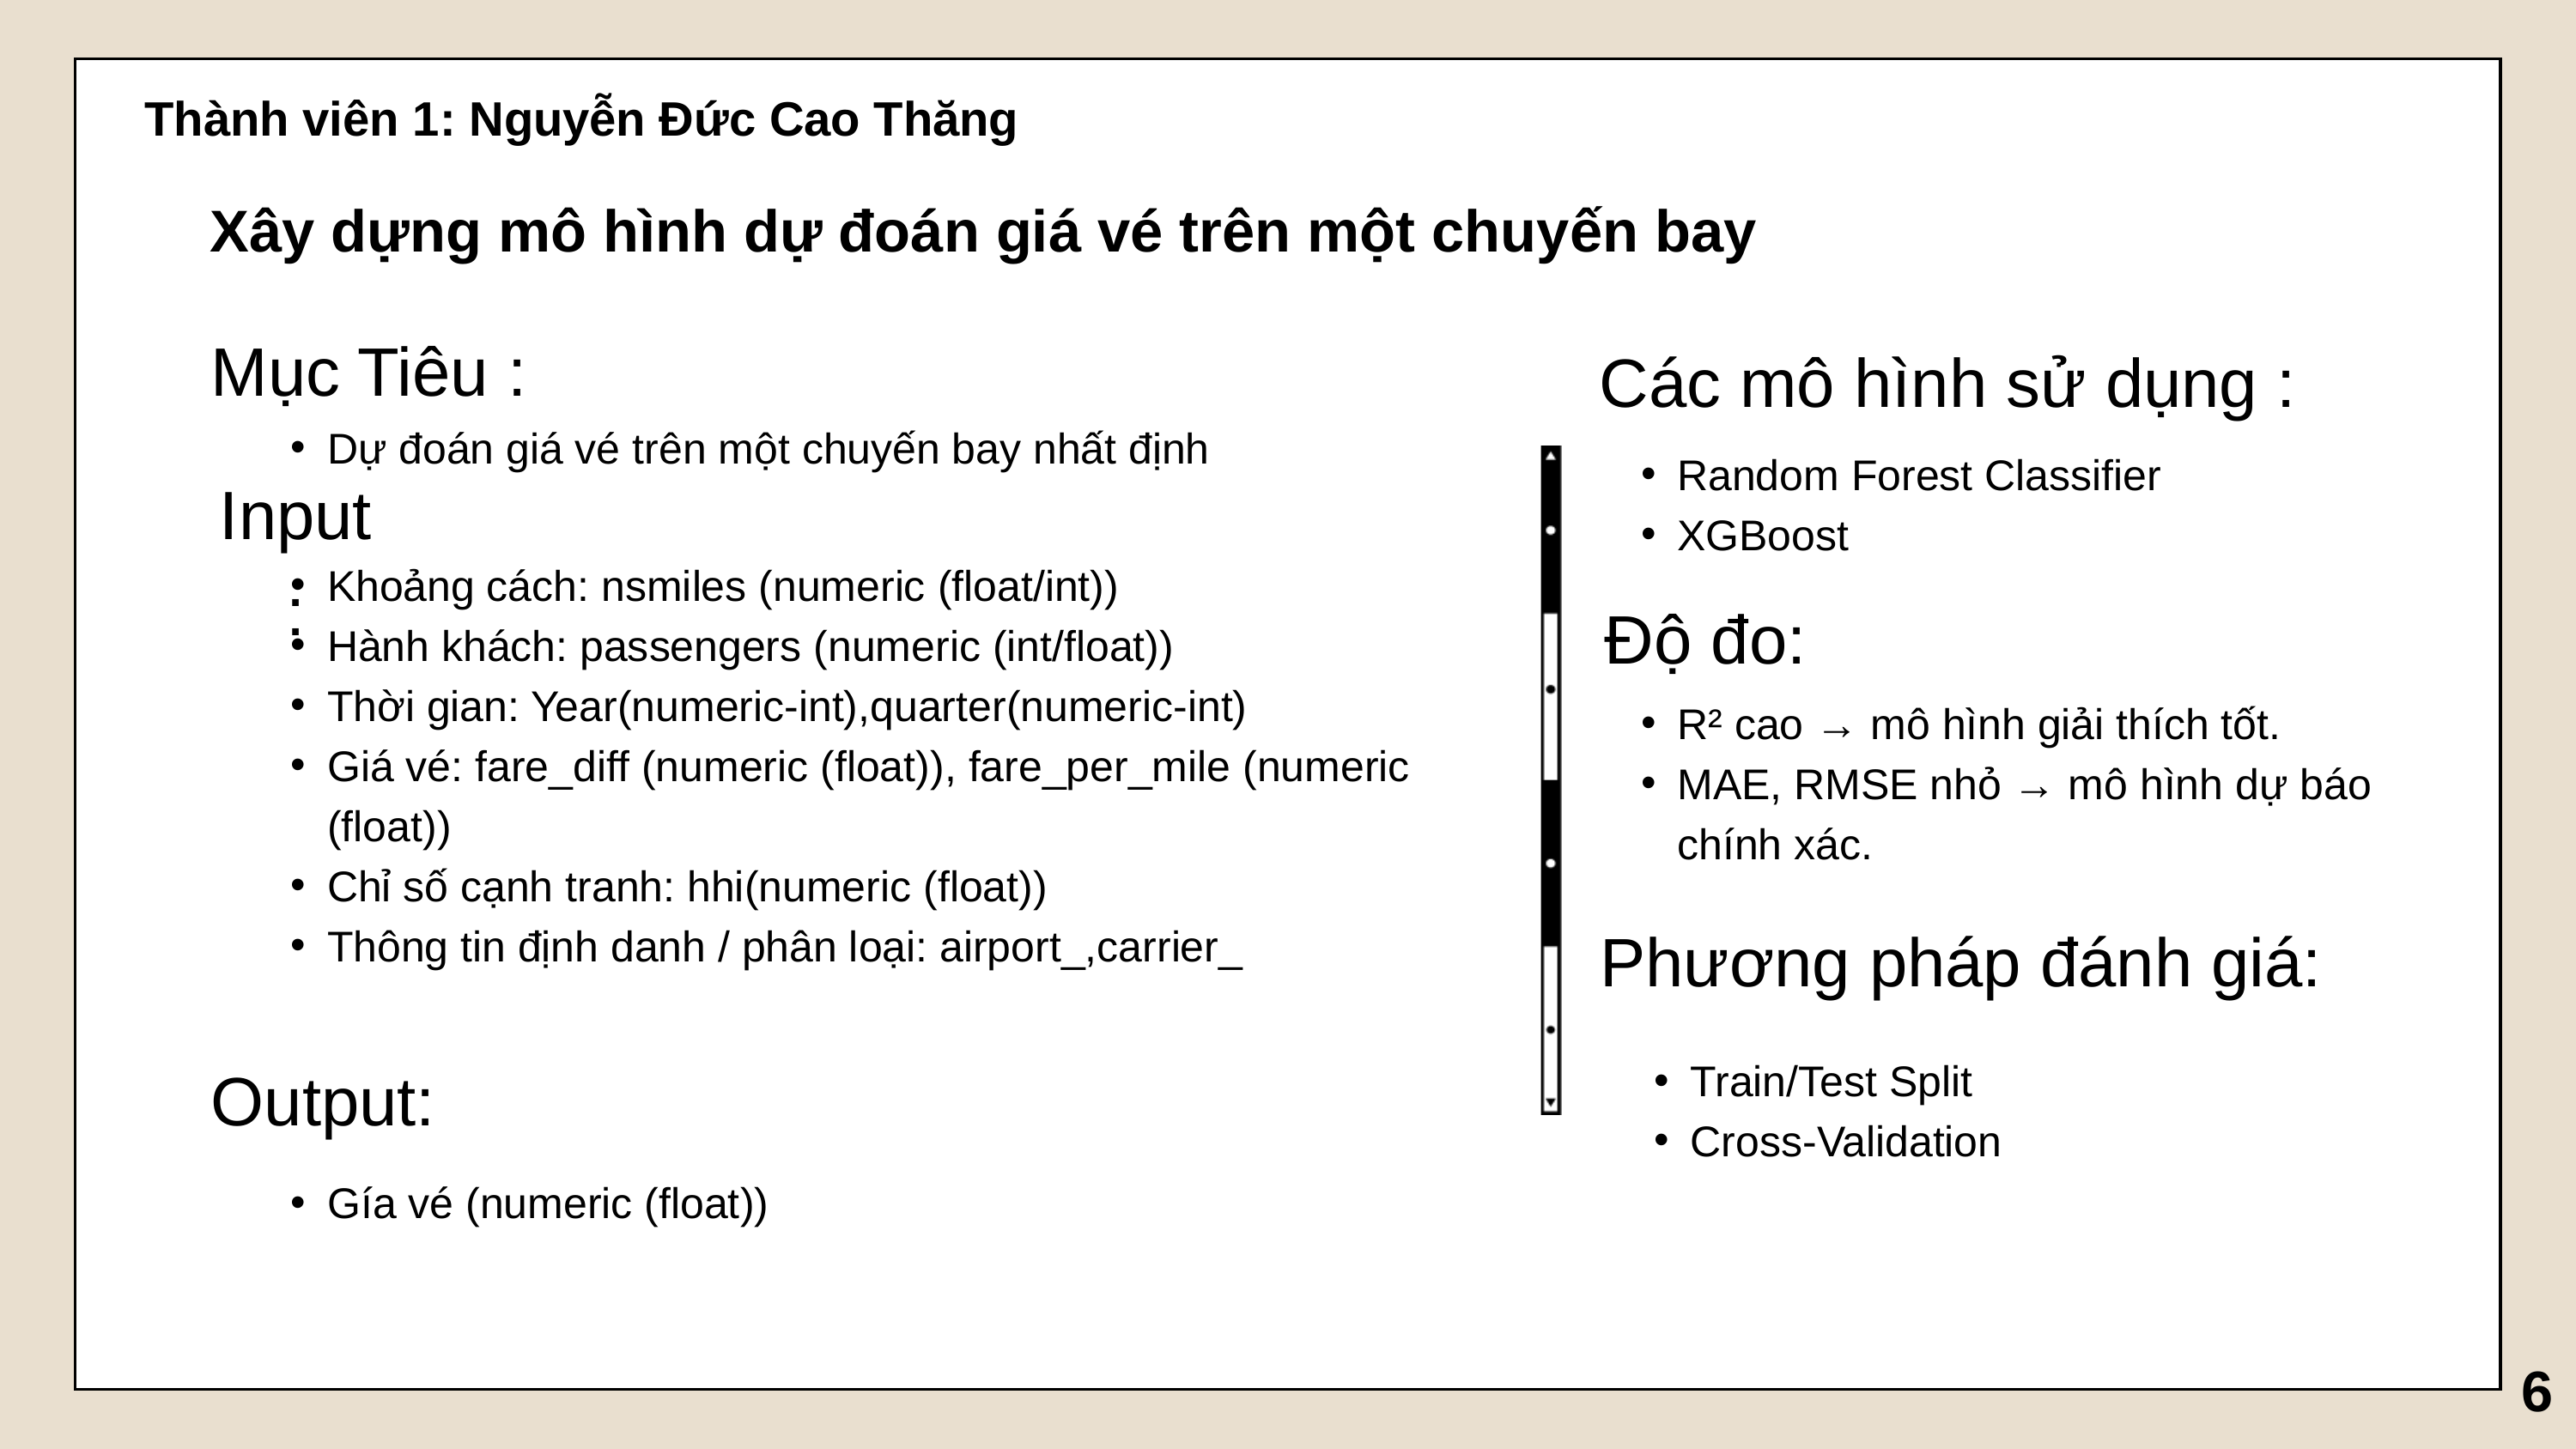

Thành viên 1: Nguyễn Đức Cao Thăng
Xây dựng mô hình dự đoán giá vé trên một chuyến bay
Mục Tiêu :

Các mô hình sử dụng :
Dự đoán giá vé trên một chuyến bay nhất định
Random Forest Classifier
XGBoost

Input:
Khoảng cách: nsmiles (numeric (float/int))
Hành khách: passengers (numeric (int/float))
Thời gian: Year(numeric-int),quarter(numeric-int)
Giá vé: fare_diff (numeric (float)), fare_per_mile (numeric (float))
Chỉ số cạnh tranh: hhi(numeric (float))
Thông tin định danh / phân loại: airport_,carrier_
Độ đo:
R² cao → mô hình giải thích tốt.
MAE, RMSE nhỏ → mô hình dự báo chính xác.
Phương pháp đánh giá:
Output:
Train/Test Split
Cross-Validation

Gía vé (numeric (float))
6